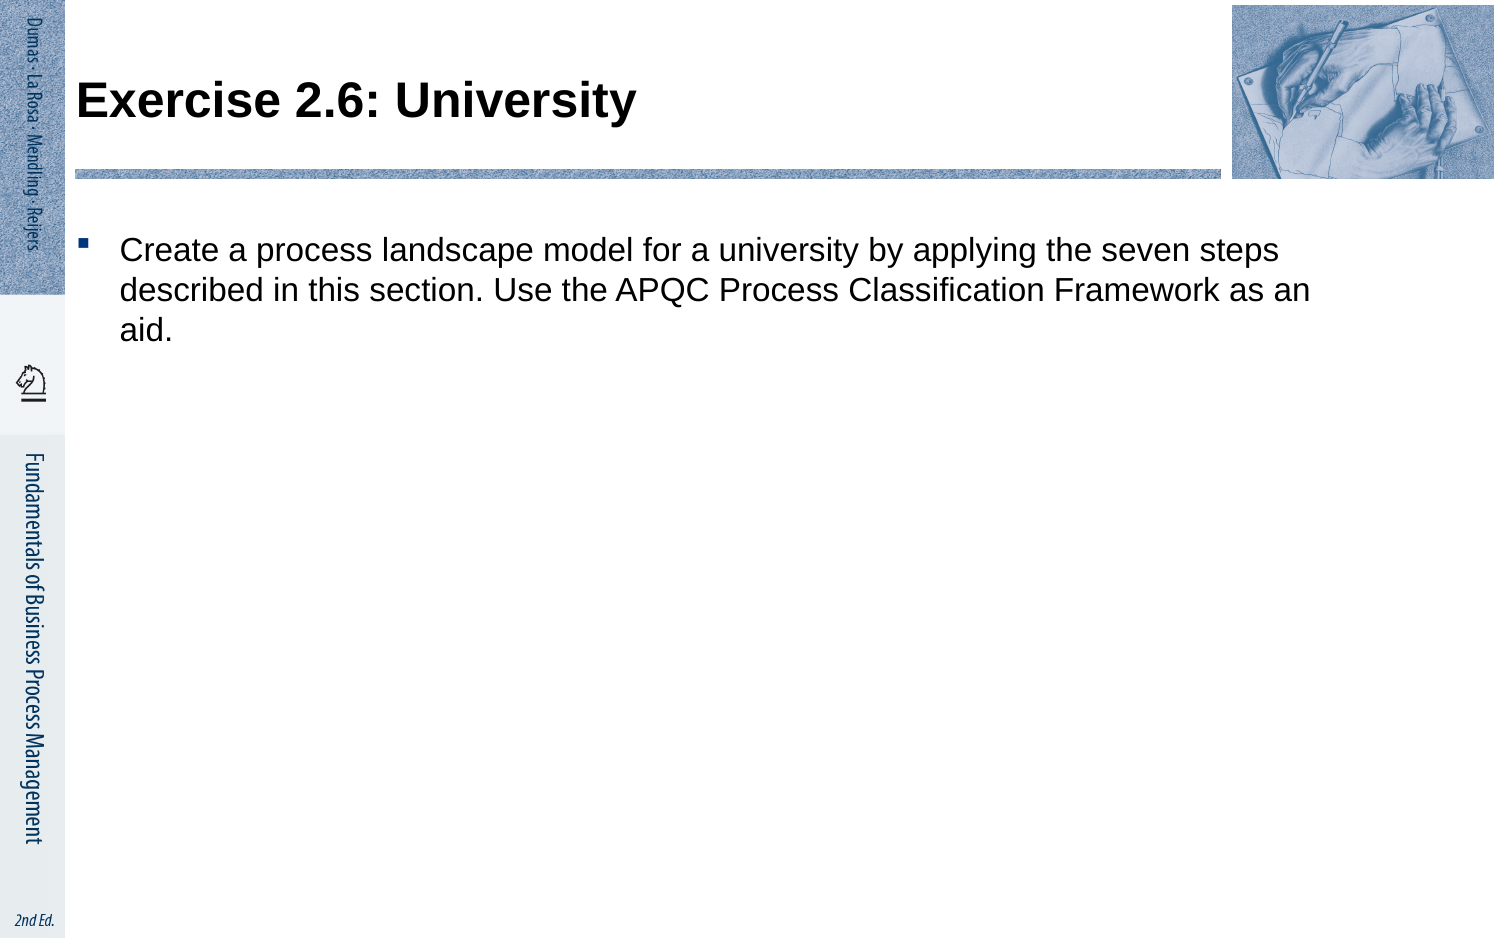

# Exercise 2.6: University
Create a process landscape model for a university by applying the seven steps described in this section. Use the APQC Process Classification Framework as an aid.